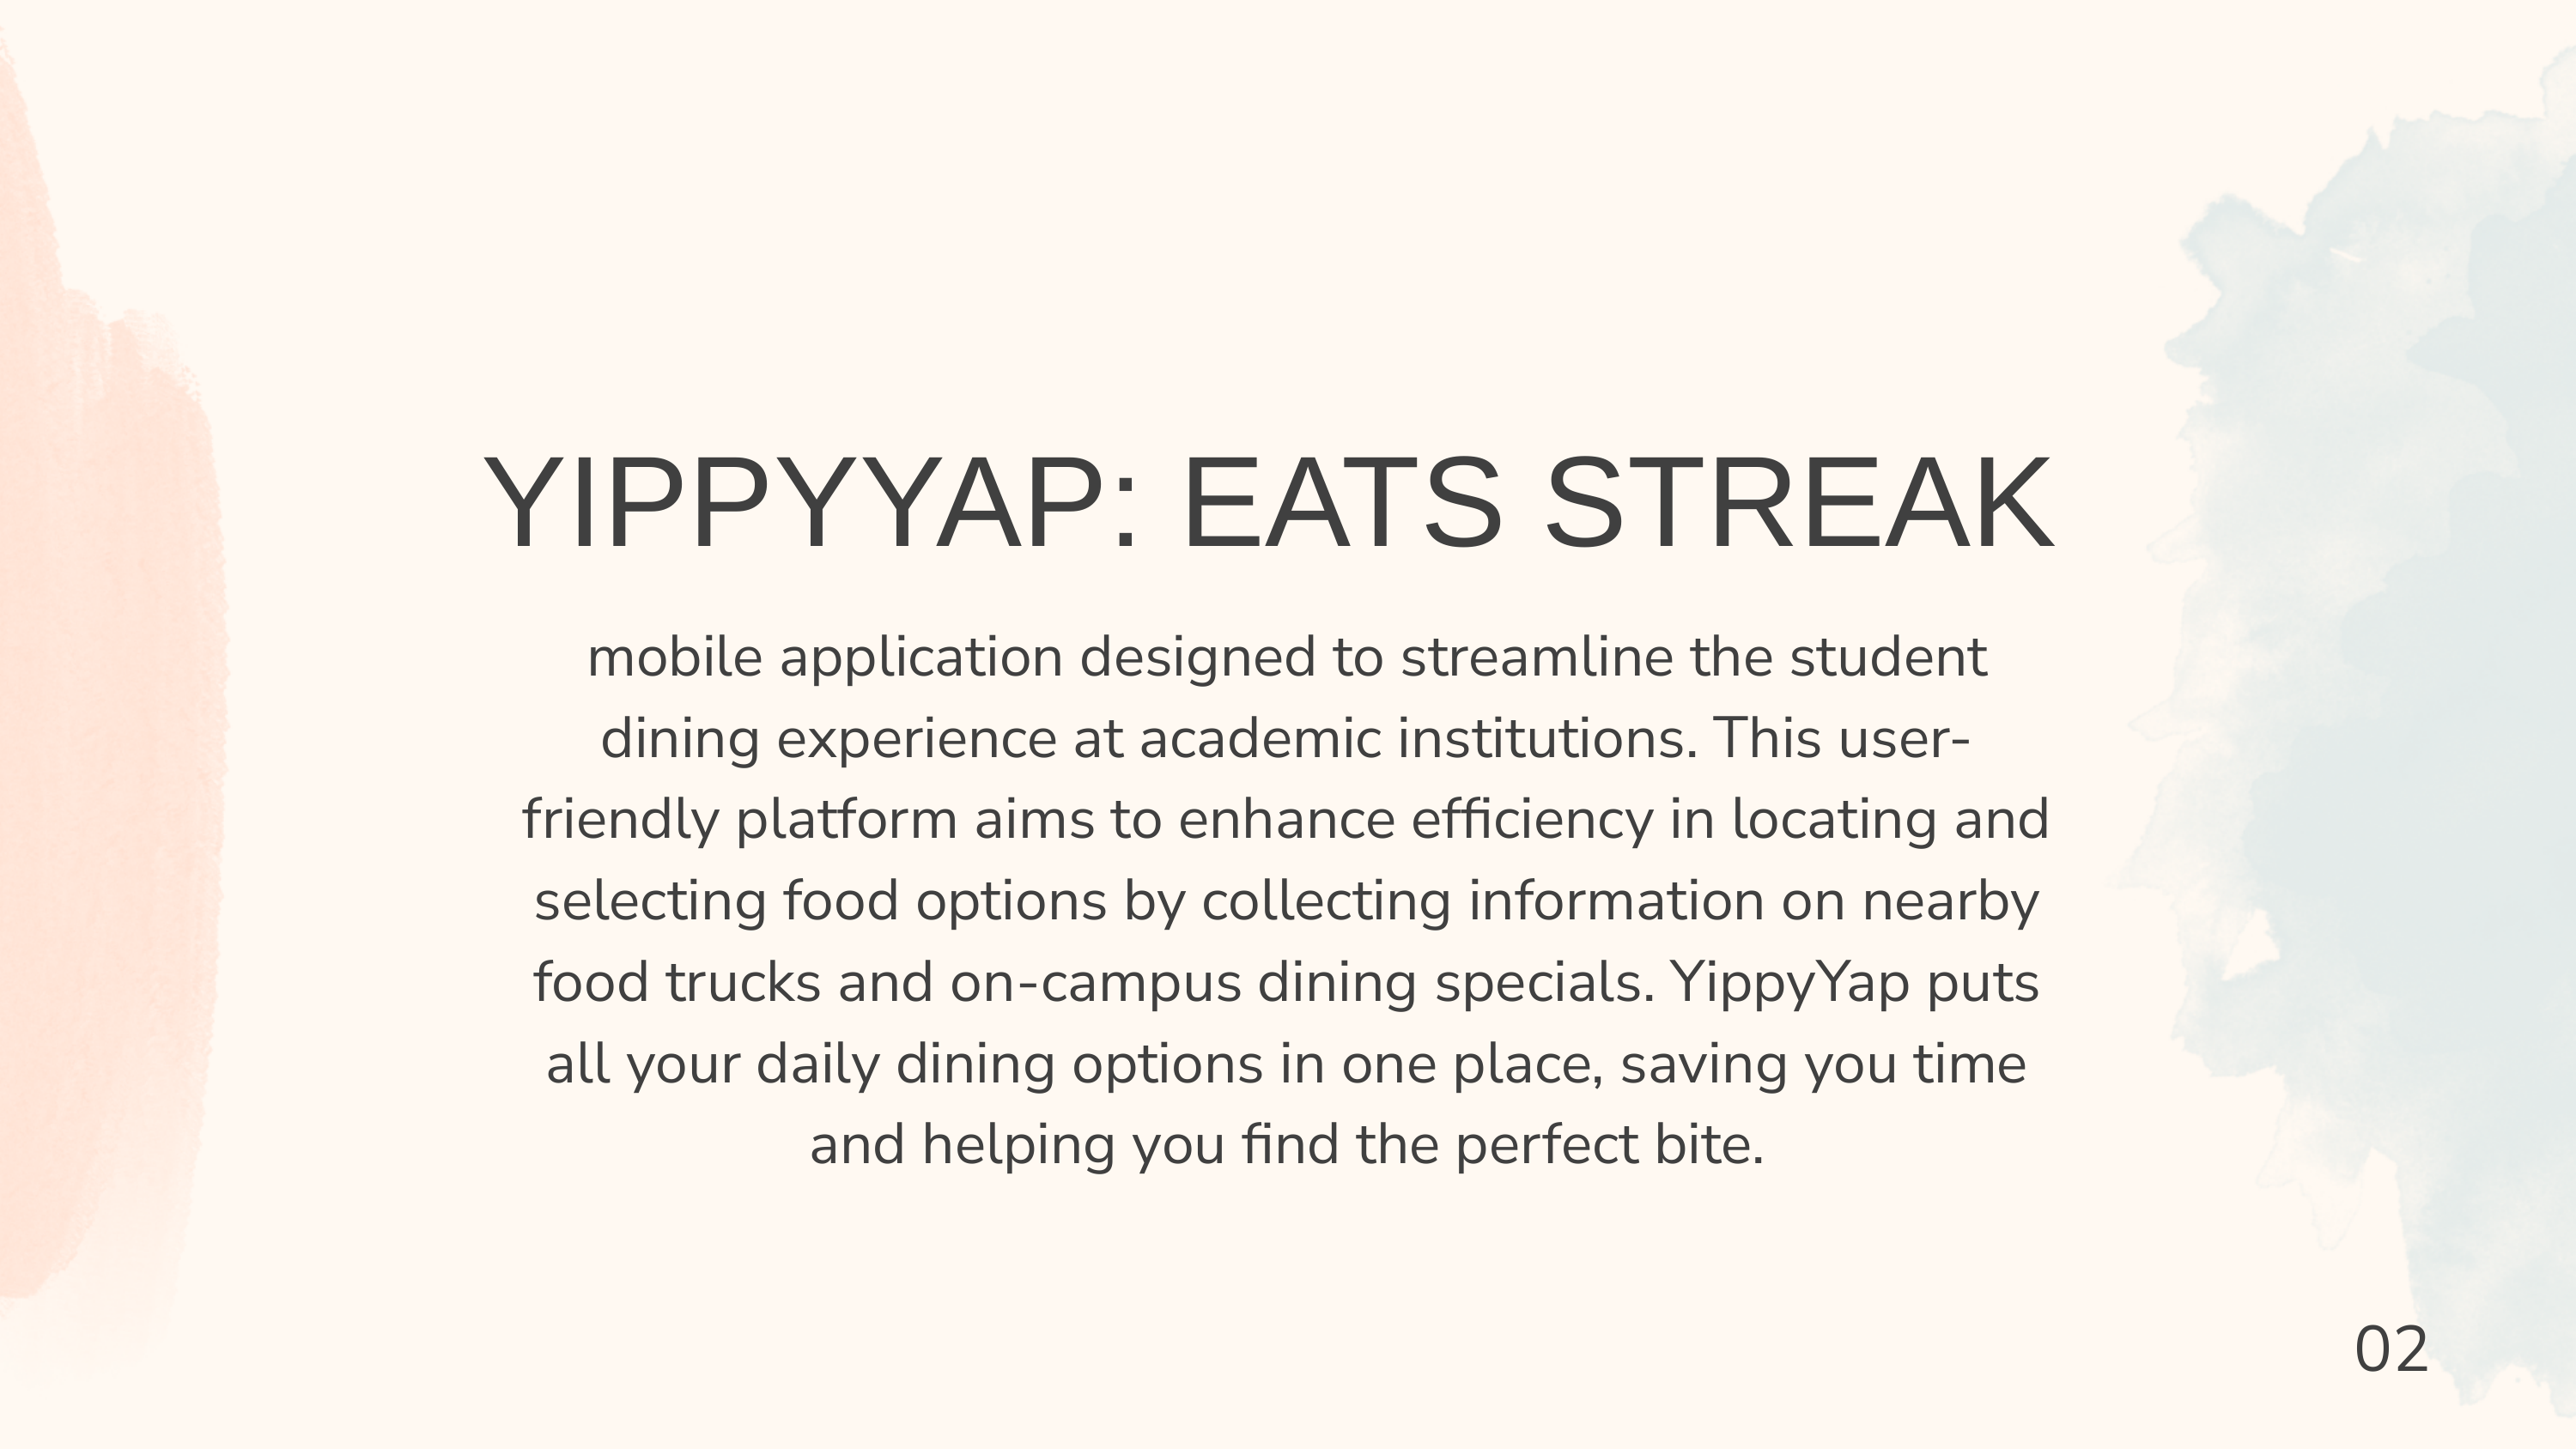

YIPPYYAP: EATS STREAK
mobile application designed to streamline the student dining experience at academic institutions. This user-friendly platform aims to enhance efficiency in locating and selecting food options by collecting information on nearby food trucks and on-campus dining specials. YippyYap puts all your daily dining options in one place, saving you time and helping you find the perfect bite.

02